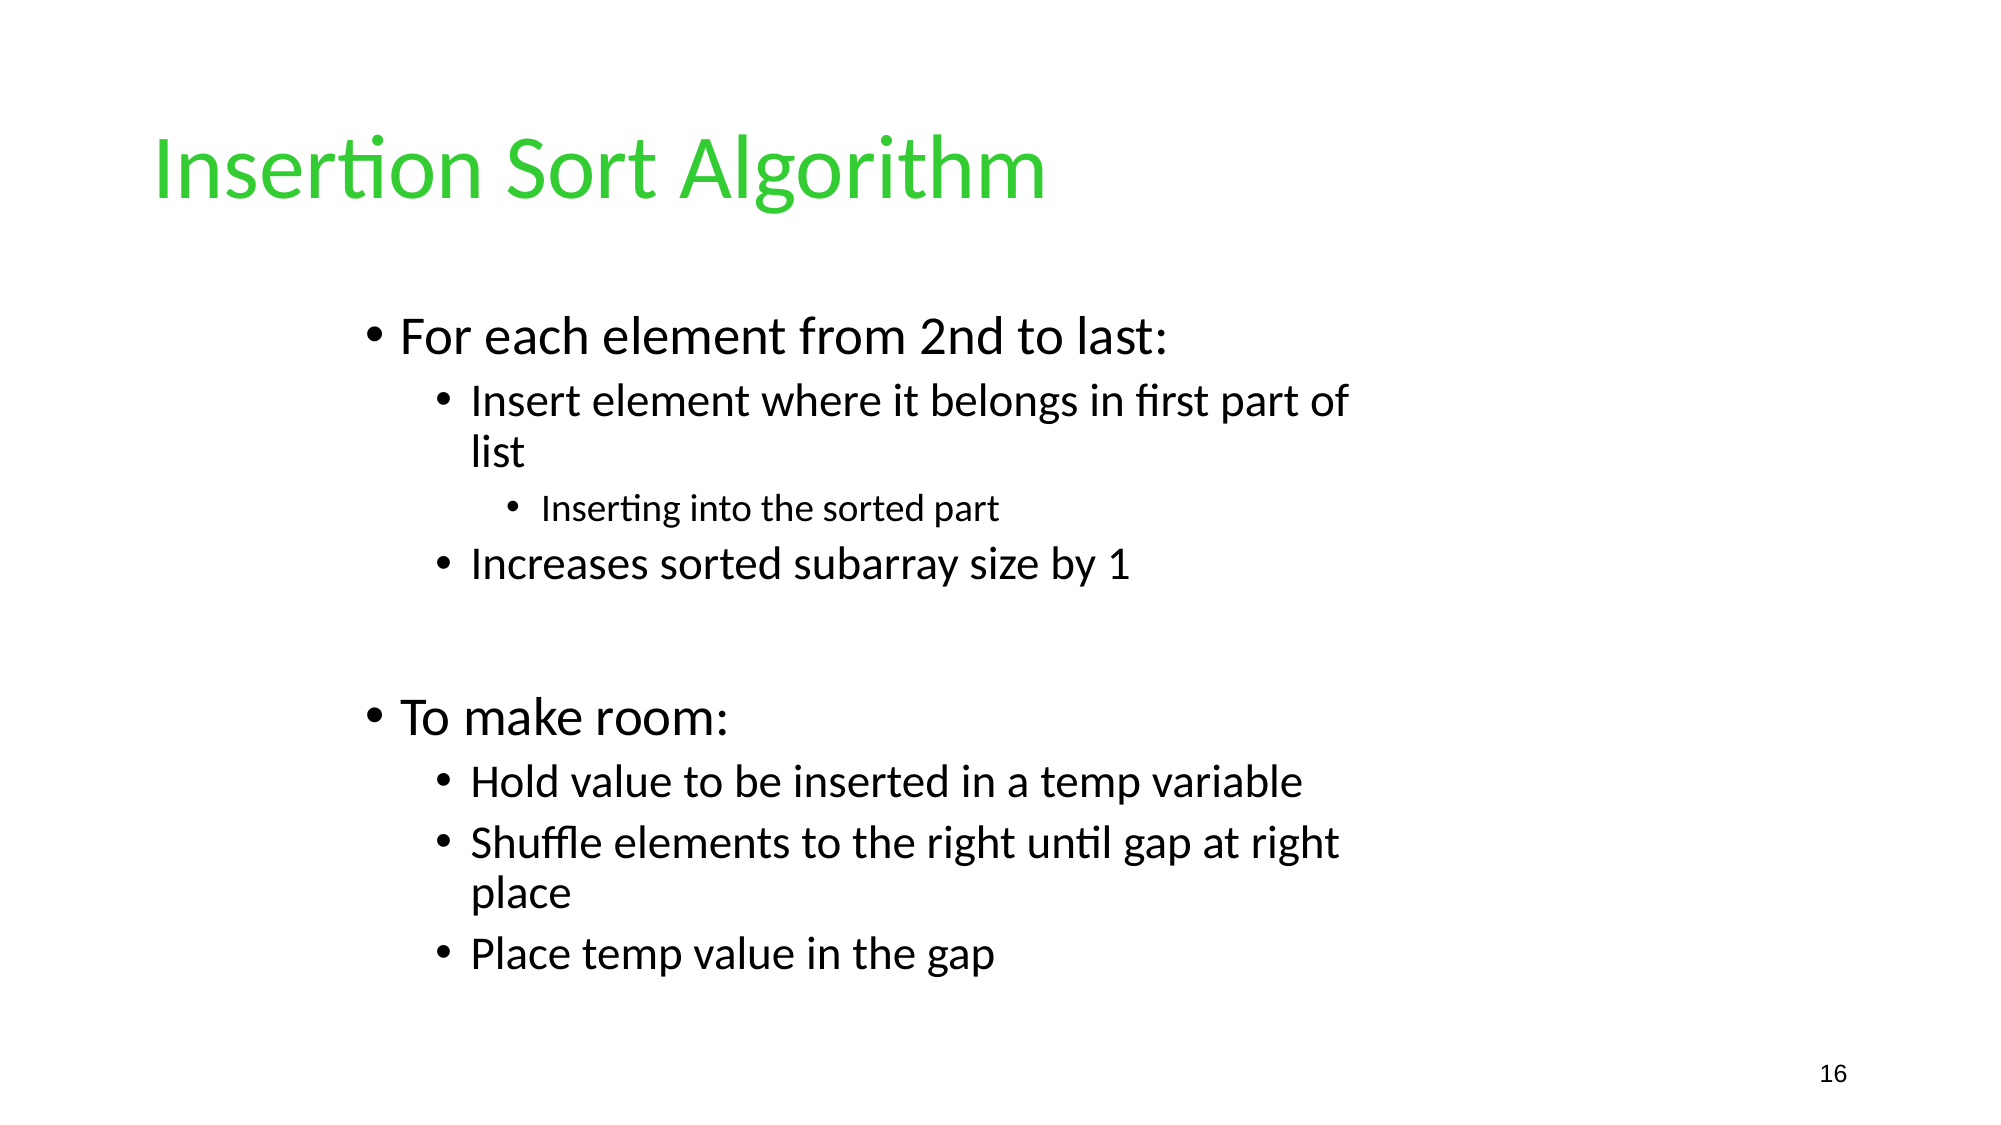

# Insertion Sort Algorithm
For each element from 2nd to last:
Insert element where it belongs in first part of list
Inserting into the sorted part
Increases sorted subarray size by 1

To make room:
Hold value to be inserted in a temp variable
Shuffle elements to the right until gap at right place
Place temp value in the gap
16